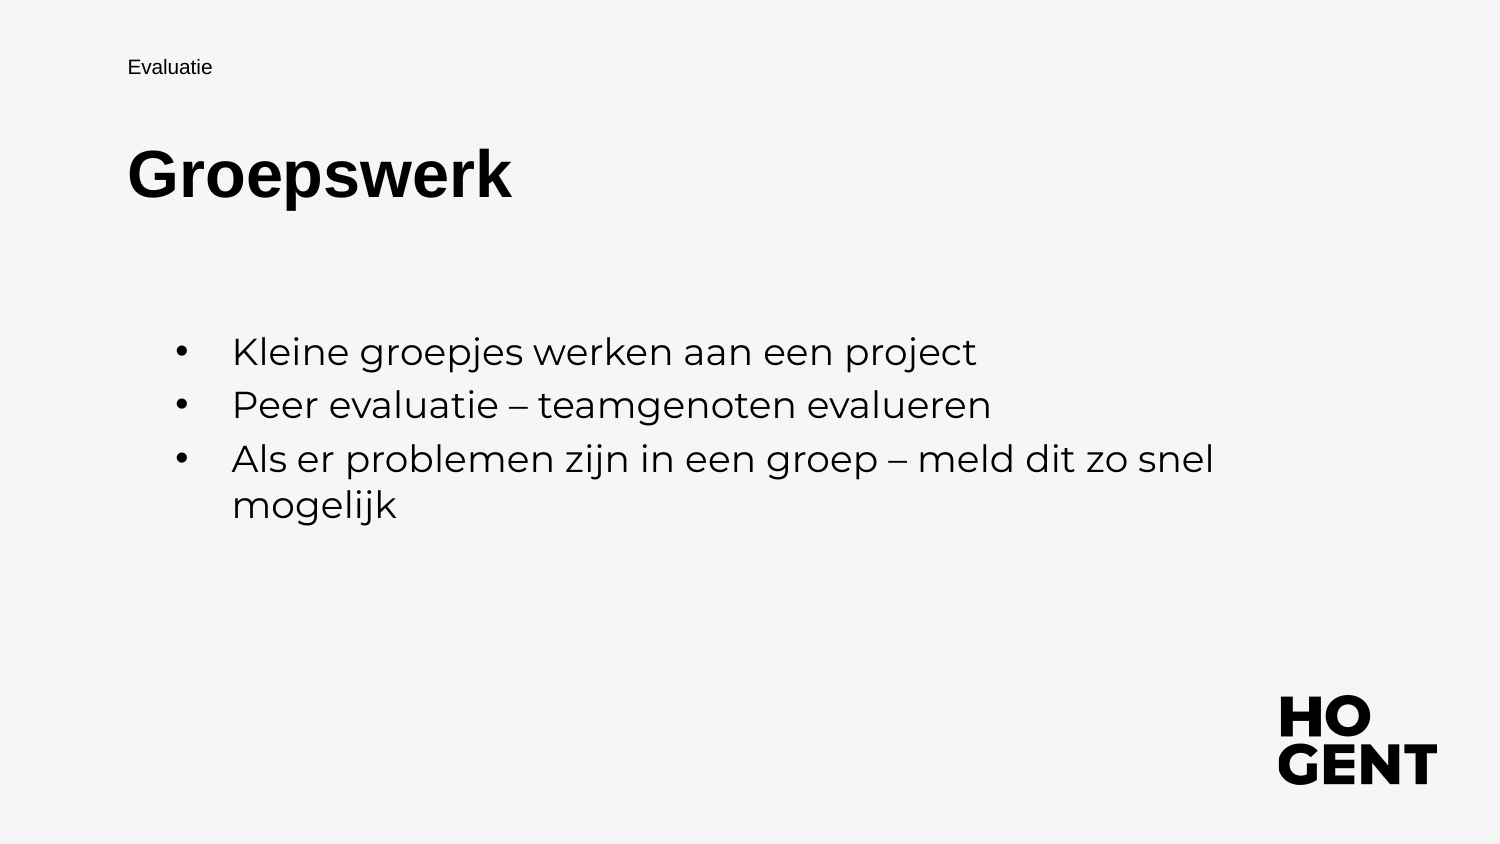

Evaluatie
Groepswerk
Kleine groepjes werken aan een project
Peer evaluatie – teamgenoten evalueren
Als er problemen zijn in een groep – meld dit zo snel mogelijk